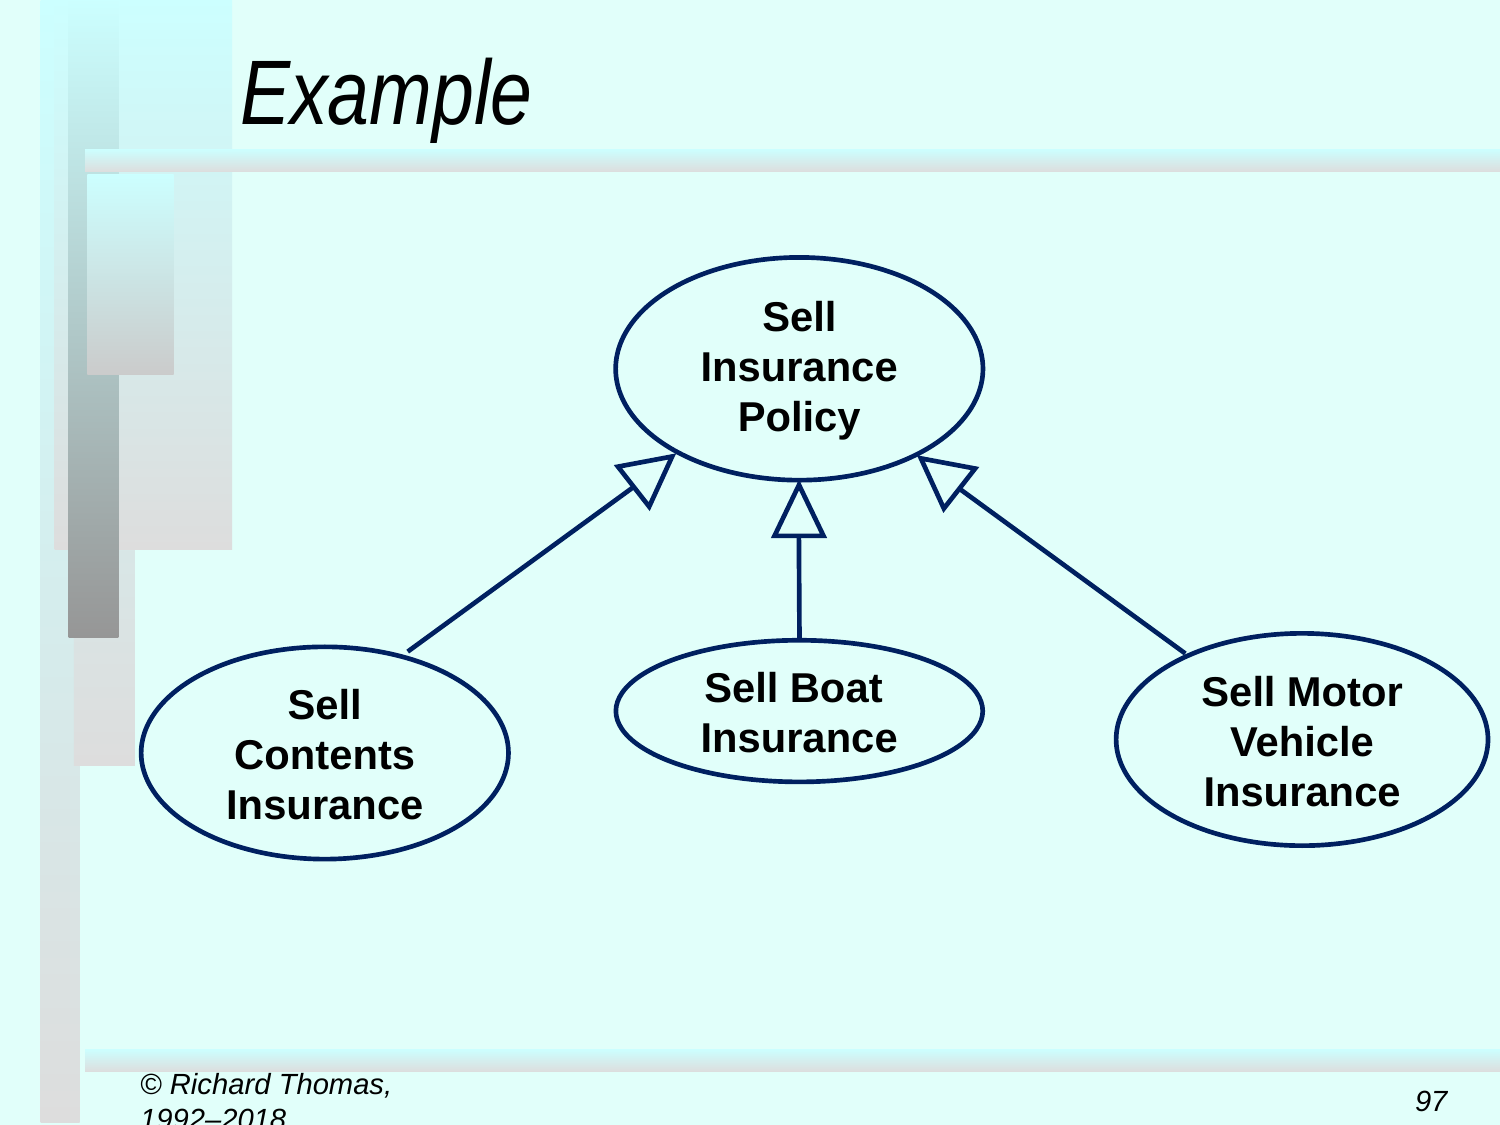

# Example
Sell
Insurance Policy

Sell Motor Vehicle Insurance
Sell Boat
Insurance
Sell Contents Insurance
© Richard Thomas, 1992–2018
97